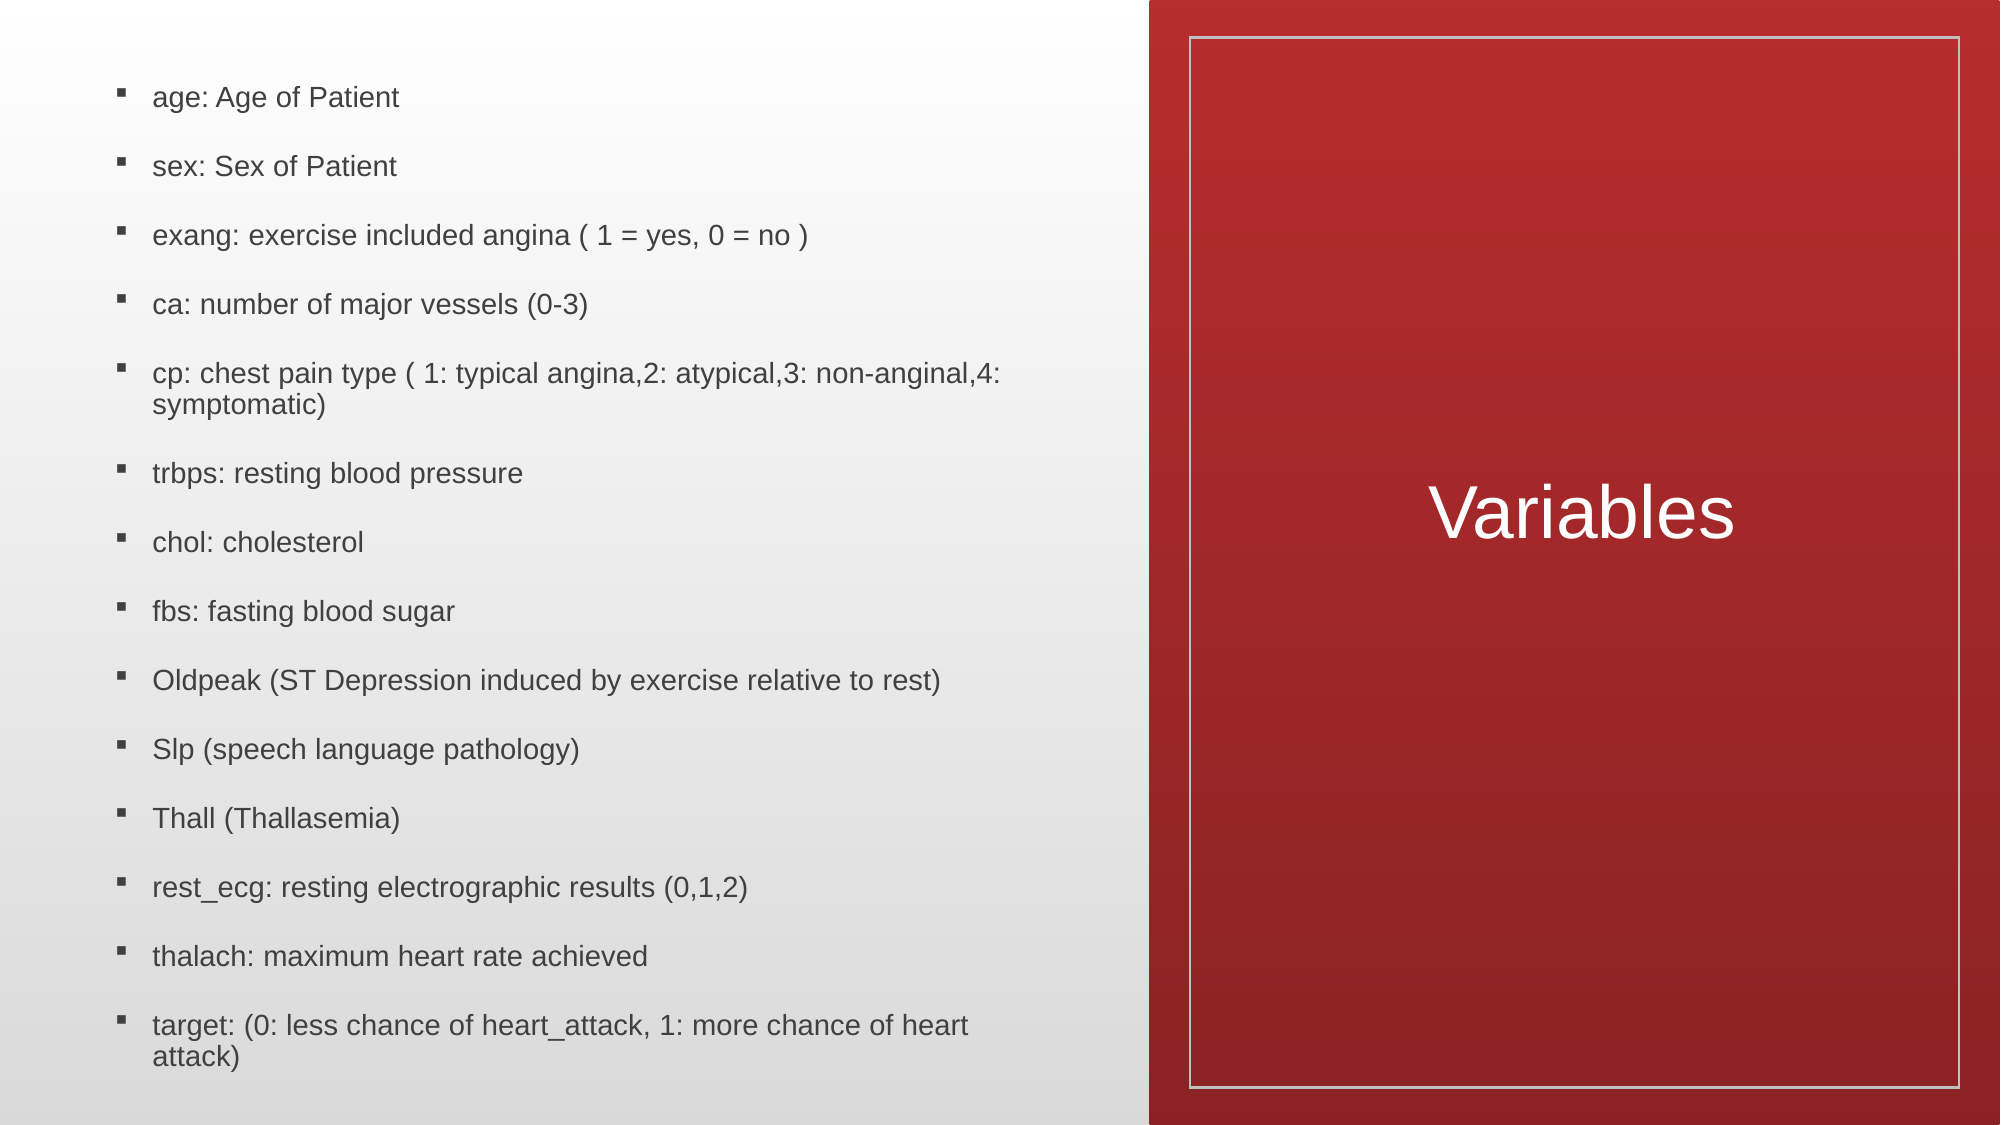

age: Age of Patient
sex: Sex of Patient
exang: exercise included angina ( 1 = yes, 0 = no )
ca: number of major vessels (0-3)
cp: chest pain type ( 1: typical angina,2: atypical,3: non-anginal,4: symptomatic)
trbps: resting blood pressure
chol: cholesterol
fbs: fasting blood sugar
Oldpeak (ST Depression induced by exercise relative to rest)
Slp (speech language pathology)
Thall (Thallasemia)
rest_ecg: resting electrographic results (0,1,2)
thalach: maximum heart rate achieved
target: (0: less chance of heart_attack, 1: more chance of heart attack)
# Variables